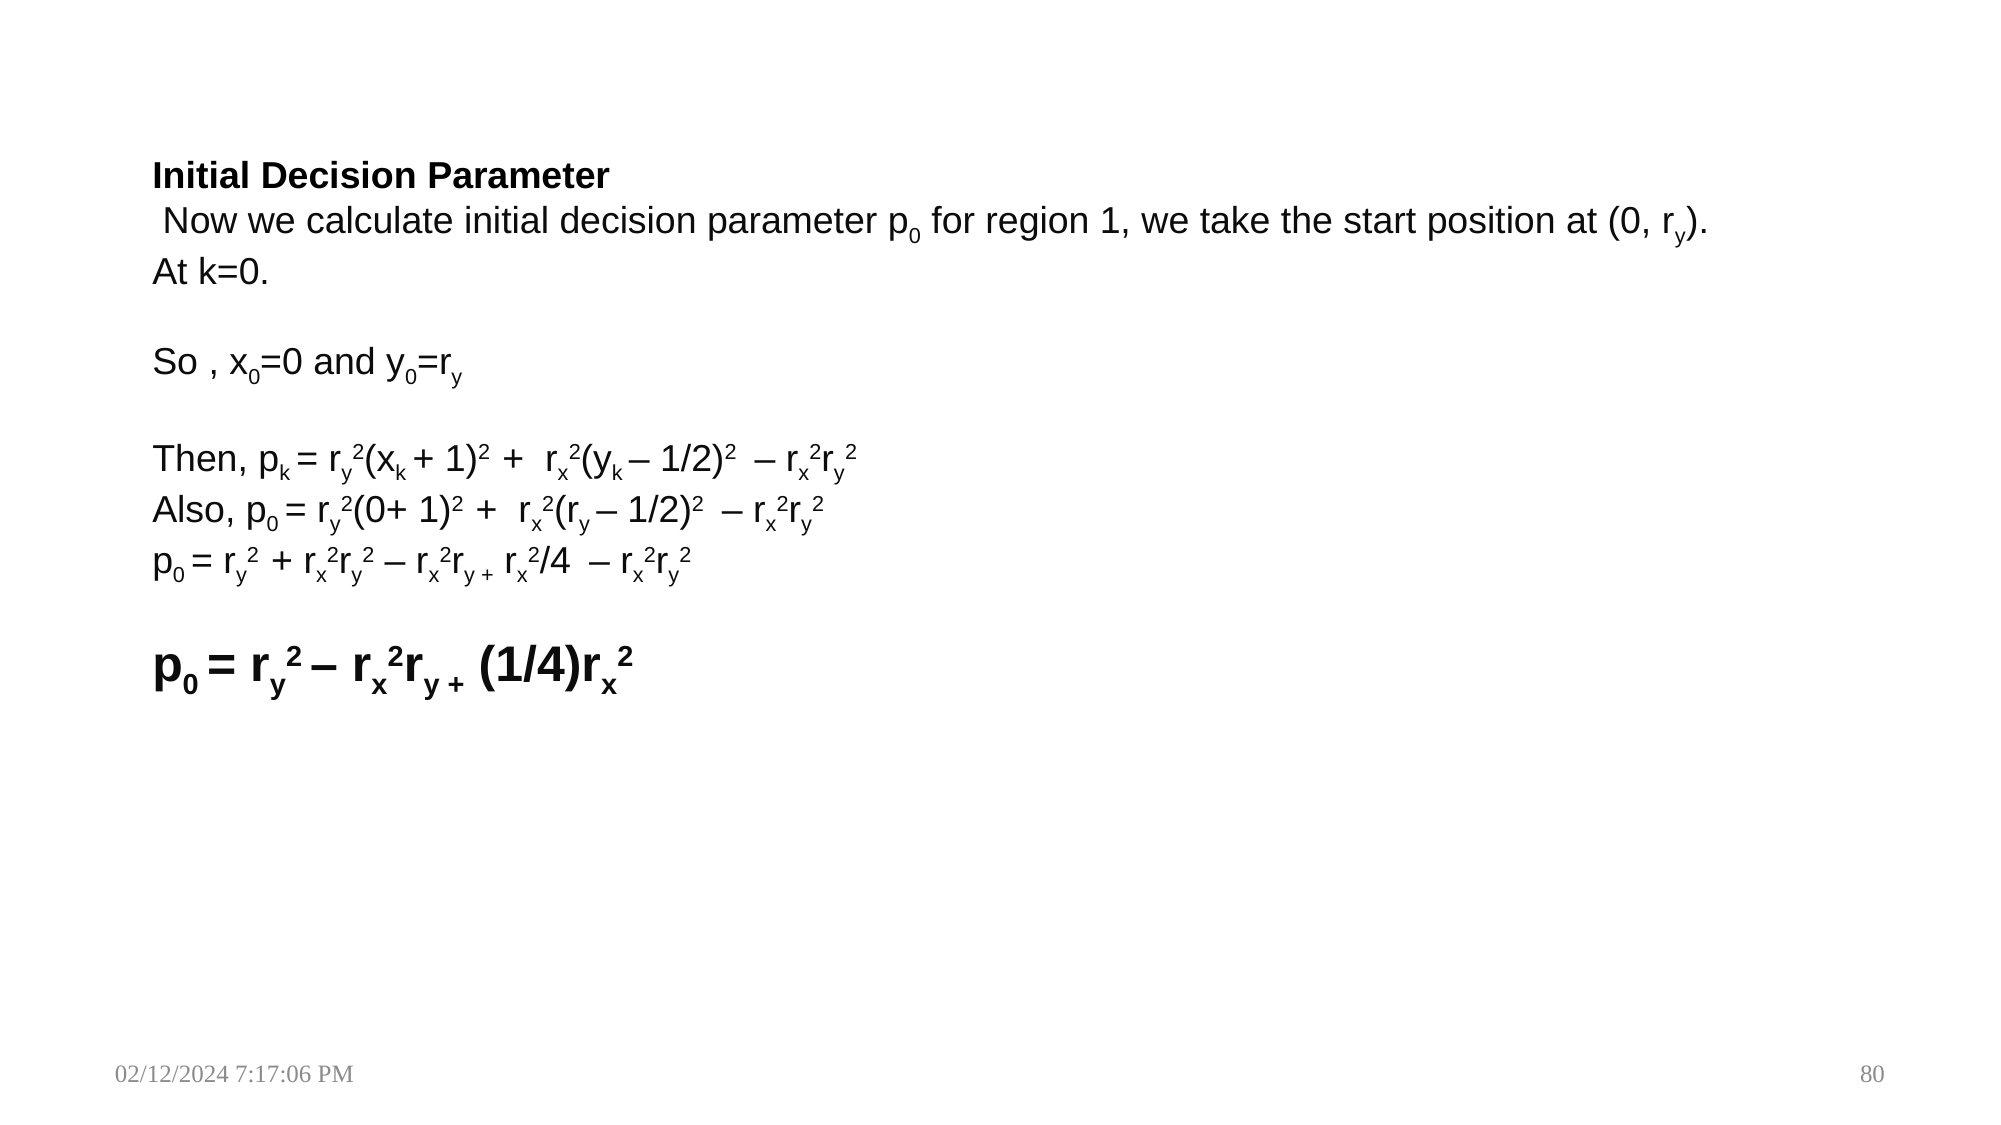

Initial Decision Parameter
 Now we calculate initial decision parameter p0 for region 1, we take the start position at (0, ry).
At k=0.

So , x0=0 and y0=ry

Then, pk = ry2(xk + 1)2  +  rx2(yk – 1/2)2   – rx2ry2
Also, p0 = ry2(0+ 1)2  +  rx2(ry – 1/2)2   – rx2ry2
p0 = ry2  + rx2ry2 – rx2ry + rx2/4   – rx2ry2

p0 = ry2 – rx2ry + (1/4)rx2

02/12/2024 7:17:06 PM
80